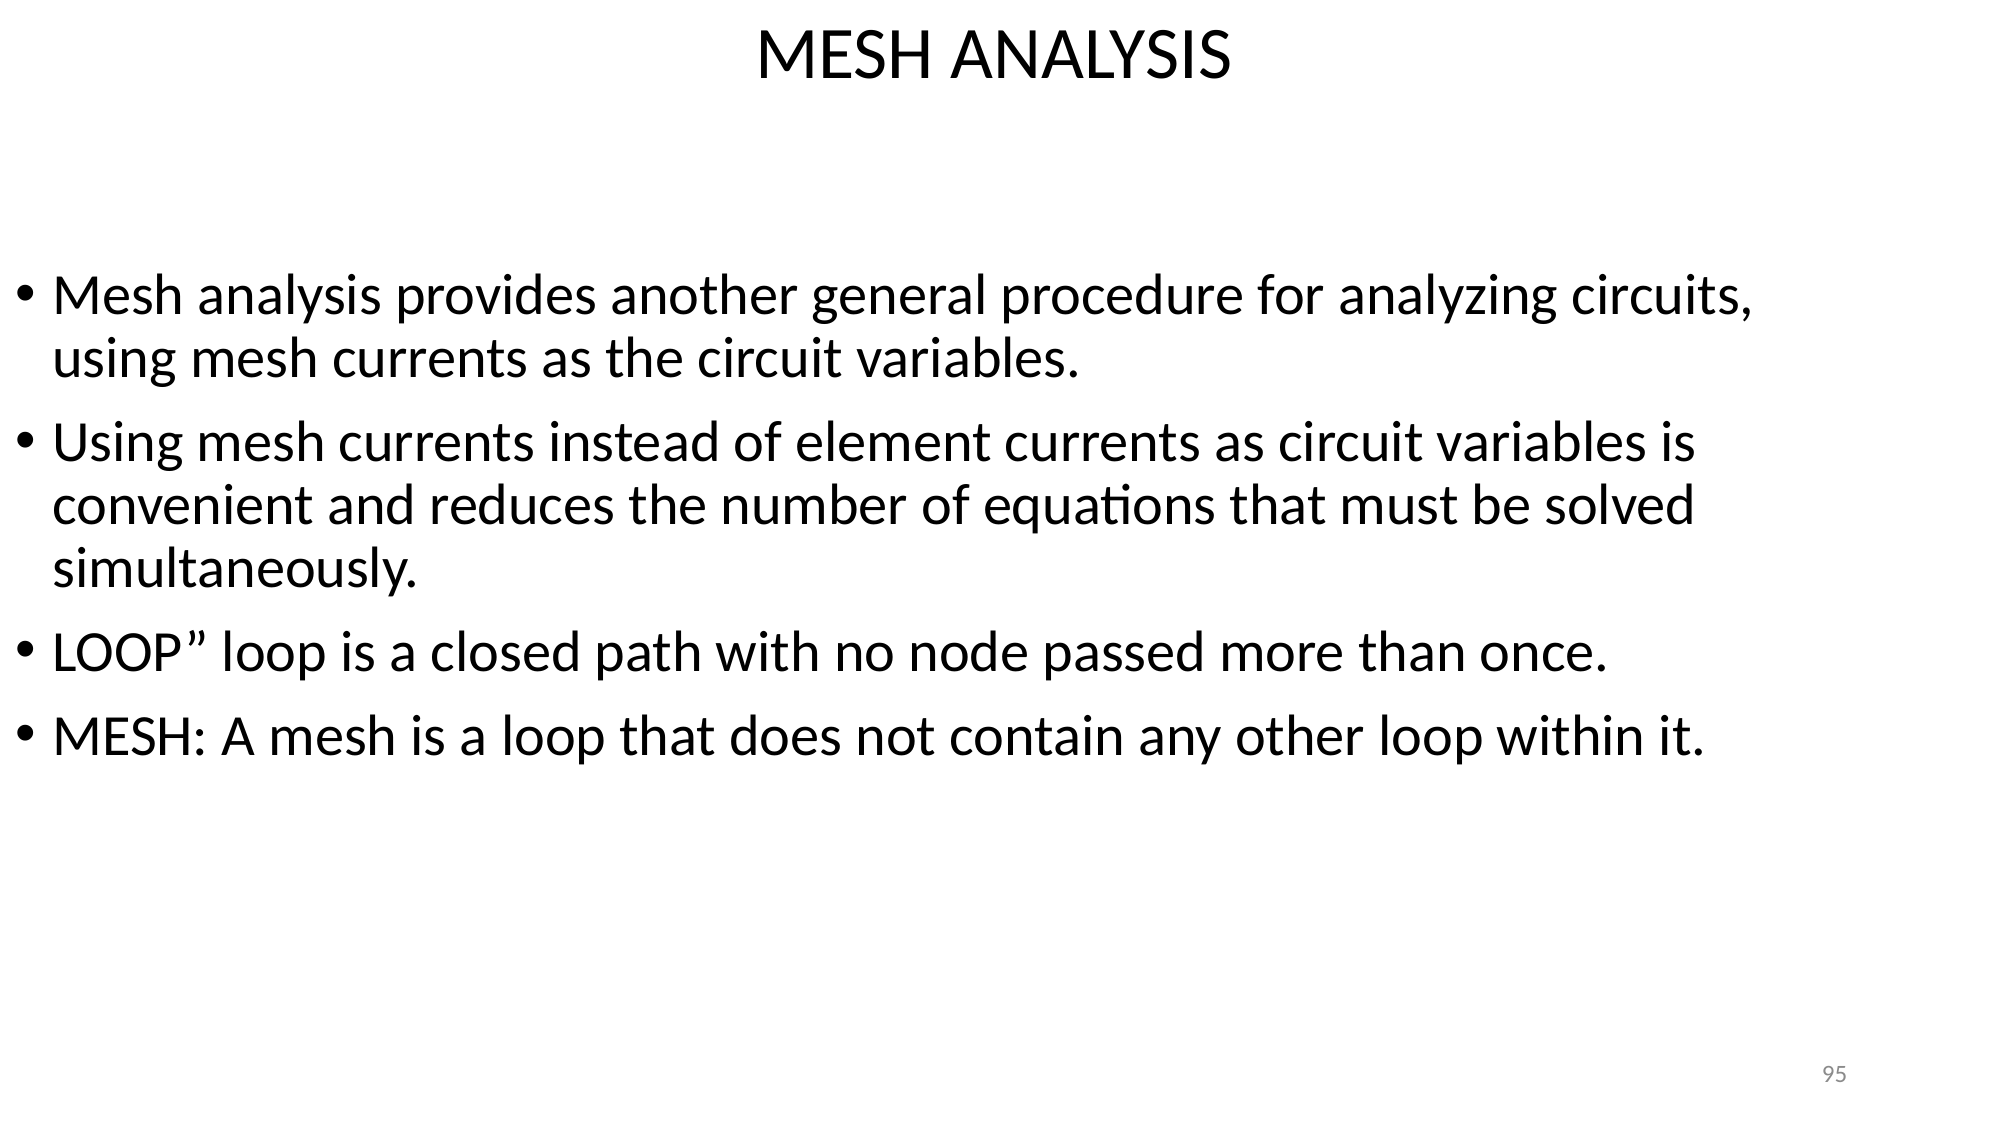

# MESH ANALYSIS
Mesh analysis provides another general procedure for analyzing circuits, using mesh currents as the circuit variables.
Using mesh currents instead of element currents as circuit variables is convenient and reduces the number of equations that must be solved simultaneously.
LOOP” loop is a closed path with no node passed more than once.
MESH: A mesh is a loop that does not contain any other loop within it.
95